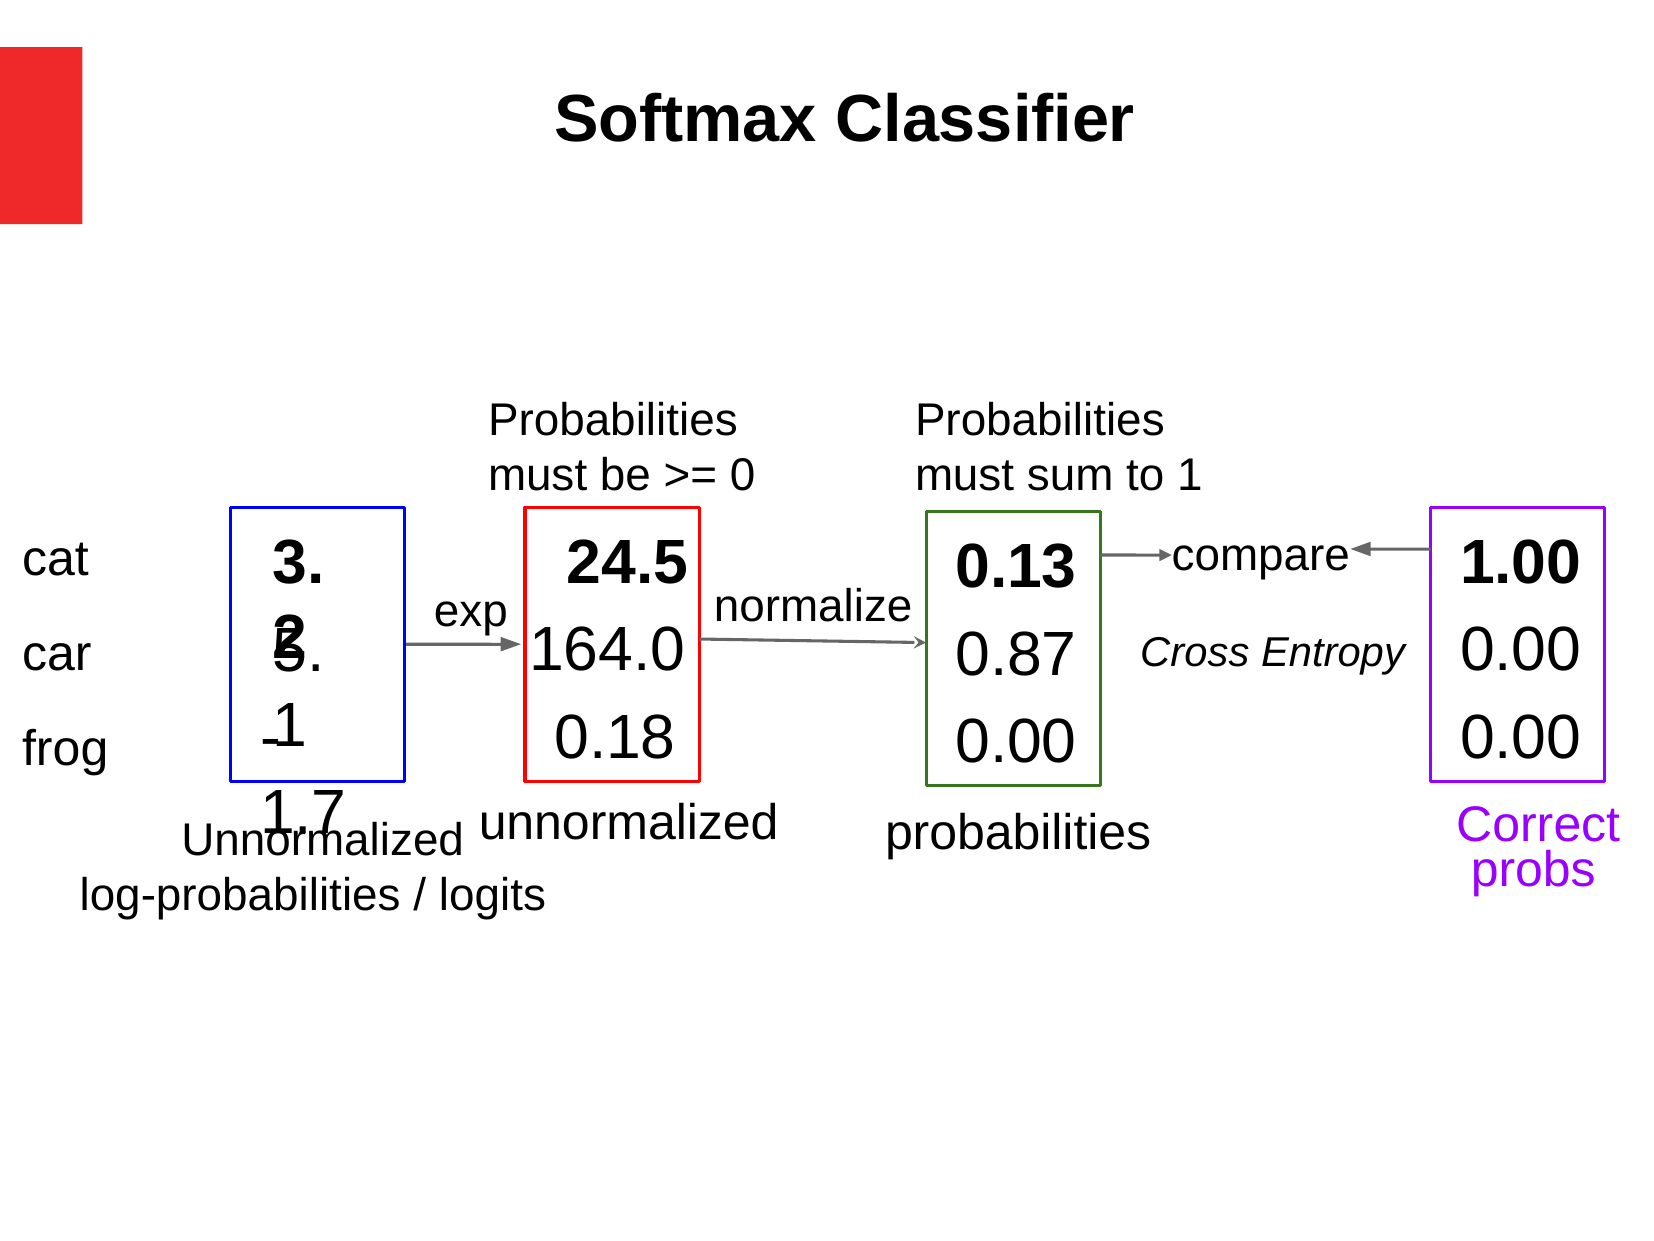

Softmax Classifier
Probabilities
must be >= 0
Probabilities
must sum to 1

24.5
1.00
3.2
compare
0.13
cat

normalize
exp

0.00
164.0
5.1
0.87
car
Cross Entropy

0.00
0.18
-1.7

0.00
frog
unnormalized
Correct
probabilities
        Unnormalized
log-probabilities / logits
probs